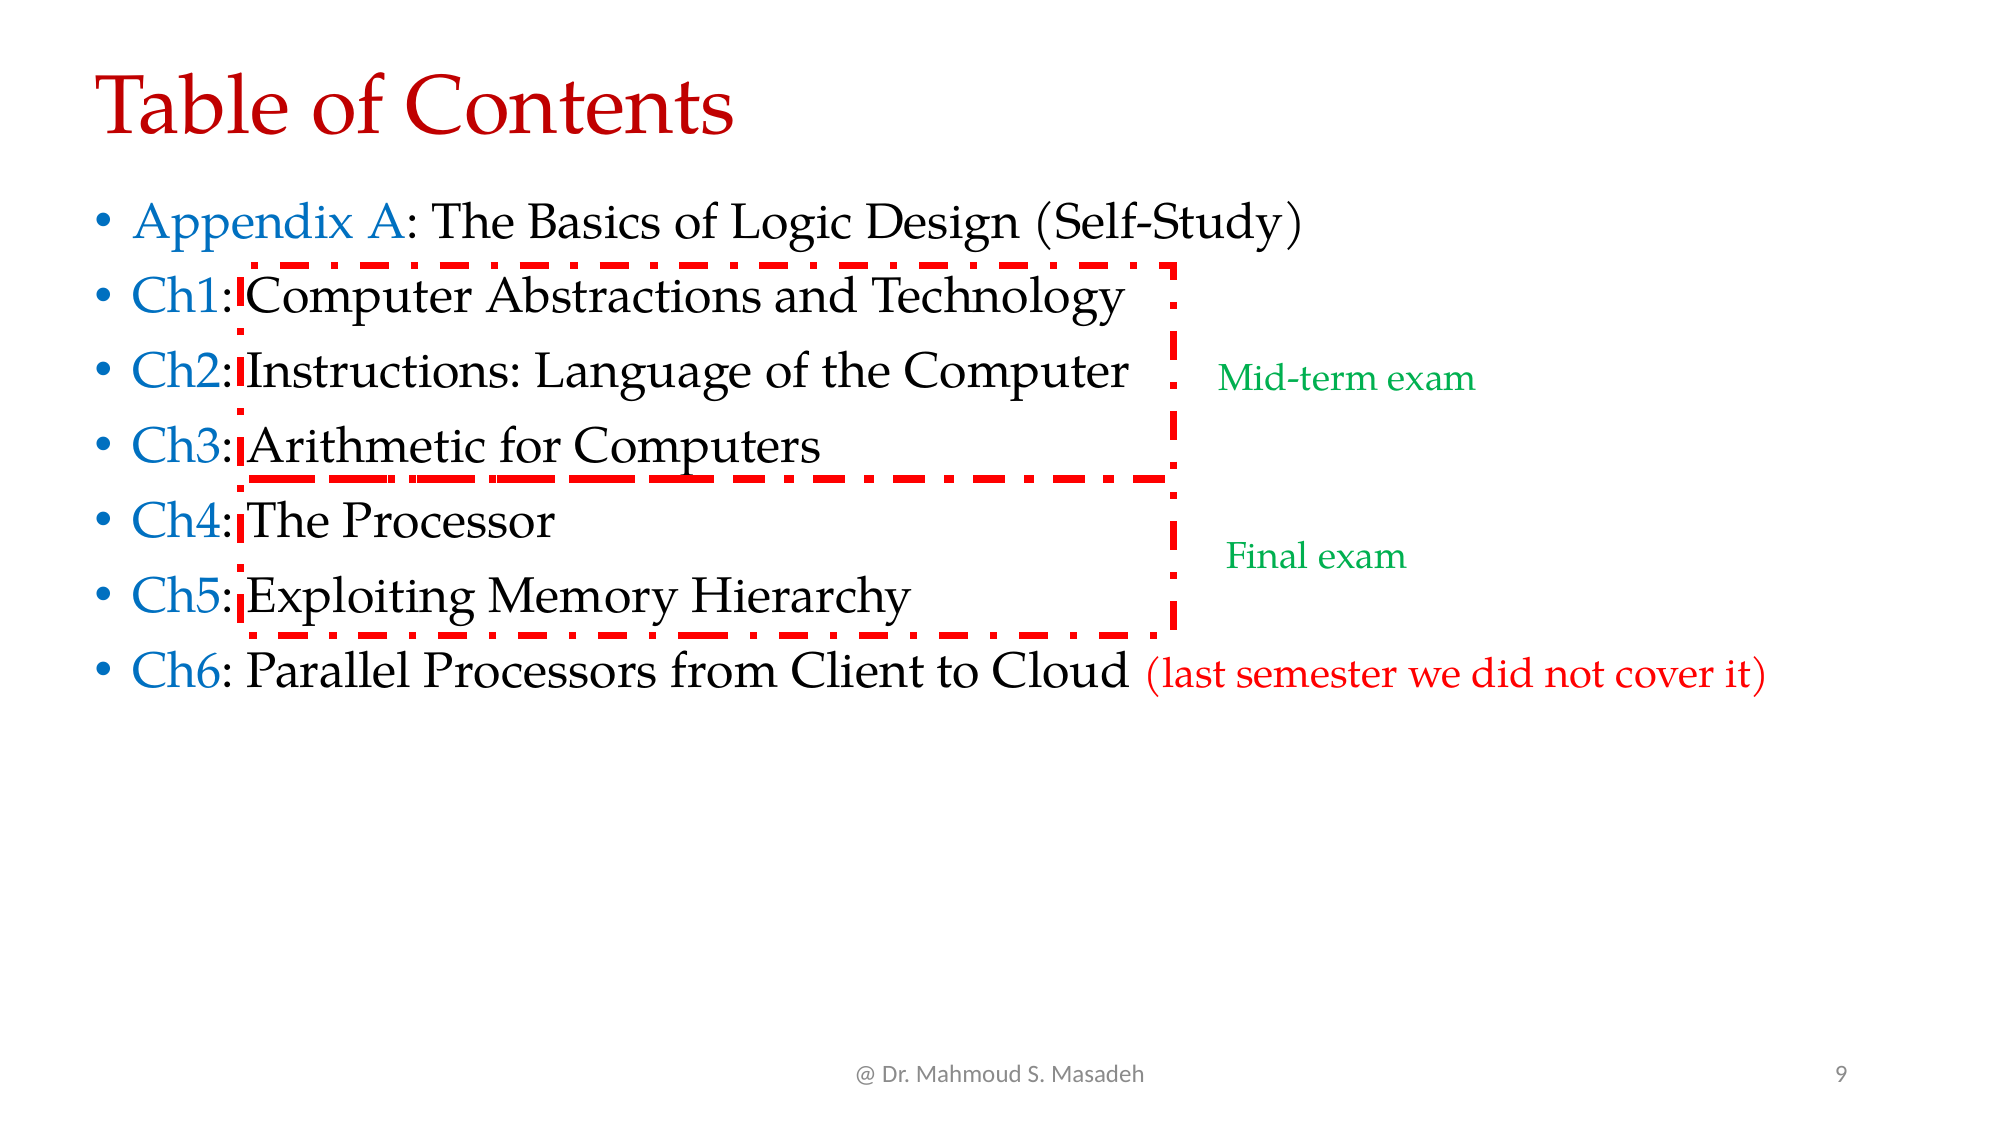

# Table of Contents
Appendix A: The Basics of Logic Design (Self-Study)
Ch1: Computer Abstractions and Technology
Ch2: Instructions: Language of the Computer
Ch3: Arithmetic for Computers
Ch4: The Processor
Ch5: Exploiting Memory Hierarchy
Ch6: Parallel Processors from Client to Cloud (last semester we did not cover it)

Mid-term exam

Final exam
@ Dr. Mahmoud S. Masadeh
9